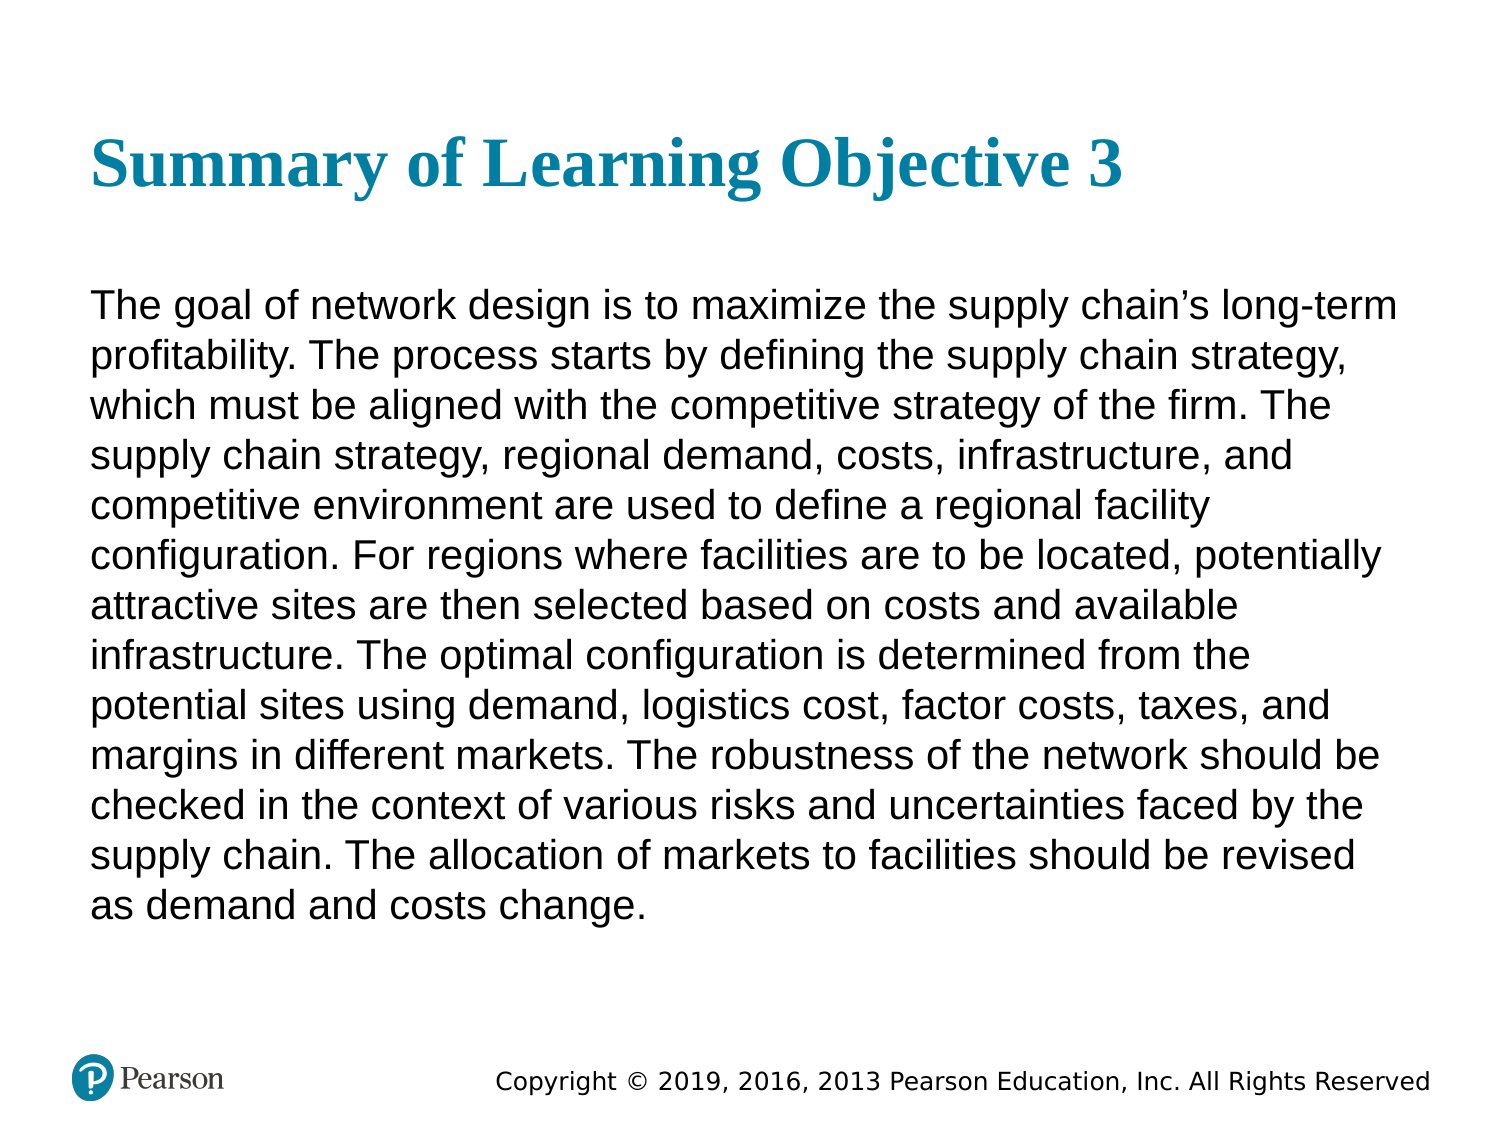

# Summary of Learning Objective 3
The goal of network design is to maximize the supply chain’s long-term profitability. The process starts by defining the supply chain strategy, which must be aligned with the competitive strategy of the firm. The supply chain strategy, regional demand, costs, infrastructure, and competitive environment are used to define a regional facility configuration. For regions where facilities are to be located, potentially attractive sites are then selected based on costs and available infrastructure. The optimal configuration is determined from the potential sites using demand, logistics cost, factor costs, taxes, and margins in different markets. The robustness of the network should be checked in the context of various risks and uncertainties faced by the supply chain. The allocation of markets to facilities should be revised as demand and costs change.